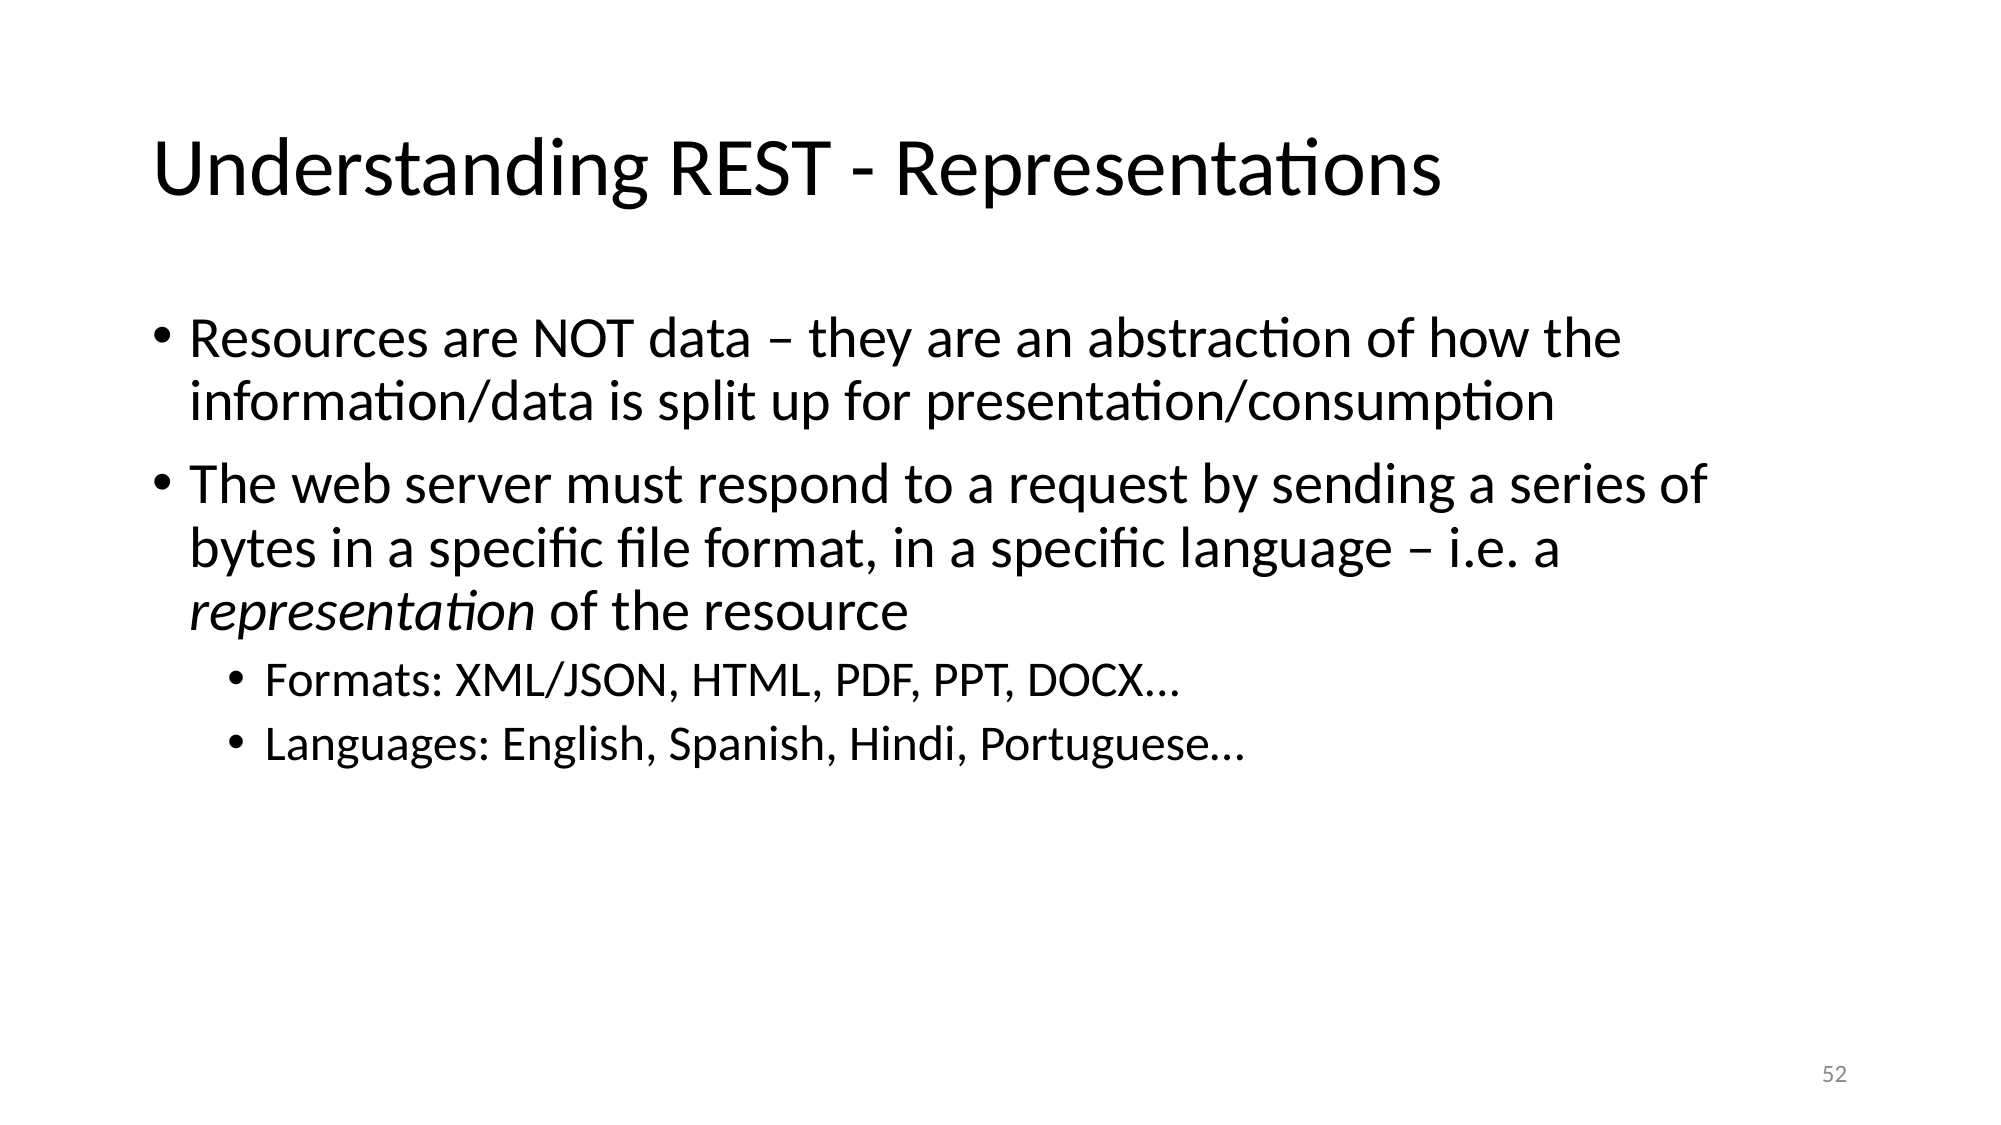

# Understanding REST - Representations
Resources are NOT data – they are an abstraction of how the information/data is split up for presentation/consumption
The web server must respond to a request by sending a series of bytes in a specific file format, in a specific language – i.e. a representation of the resource
Formats: XML/JSON, HTML, PDF, PPT, DOCX...
Languages: English, Spanish, Hindi, Portuguese…
52